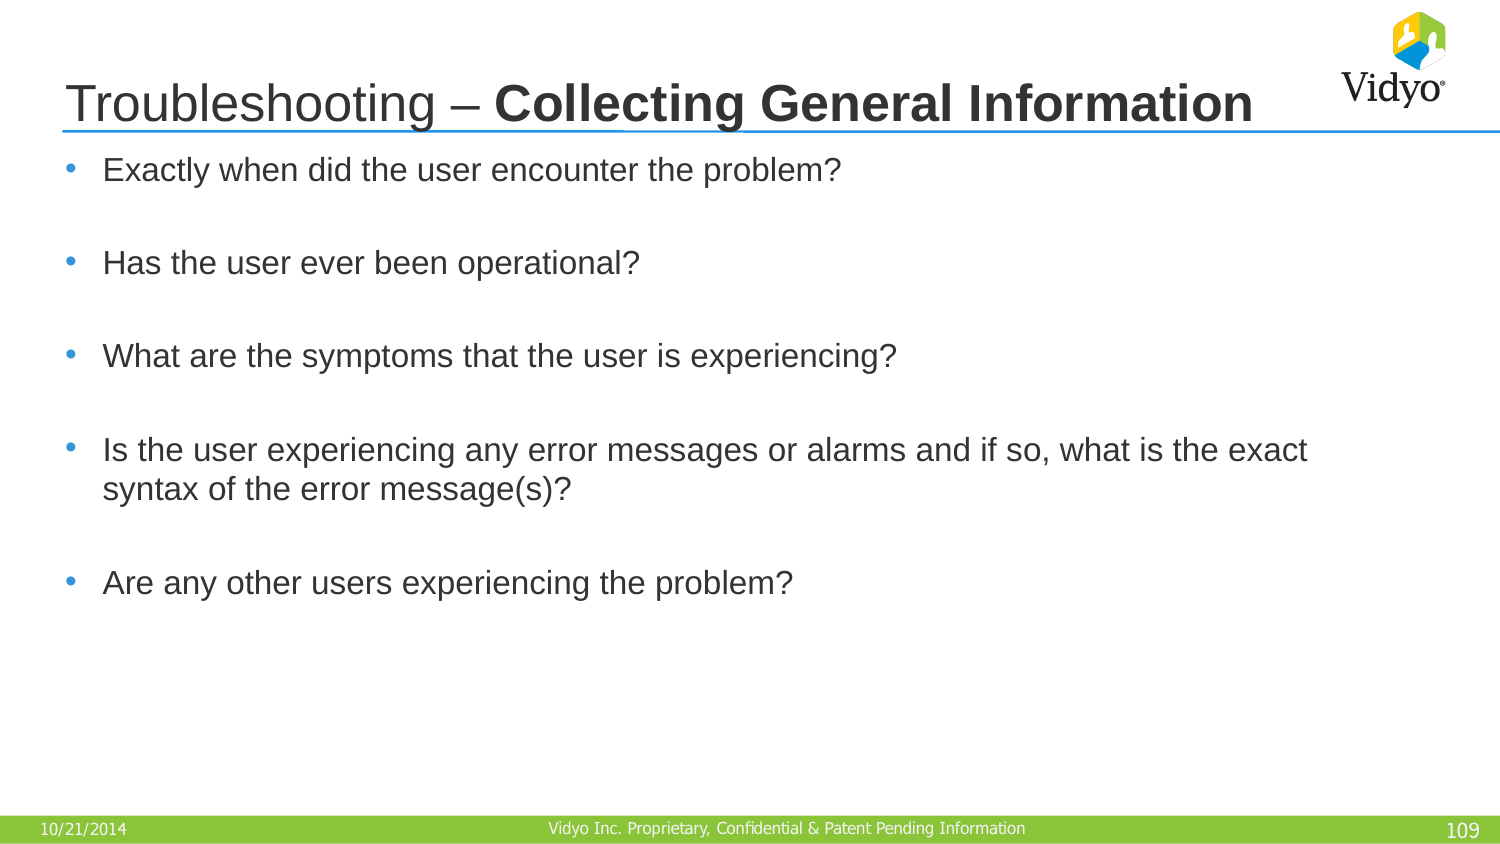

# Troubleshooting – Collecting General Information
Exactly when did the user encounter the problem?

Has the user ever been operational?

What are the symptoms that the user is experiencing?

Is the user experiencing any error messages or alarms and if so, what is the exact syntax of the error message(s)?

Are any other users experiencing the problem?